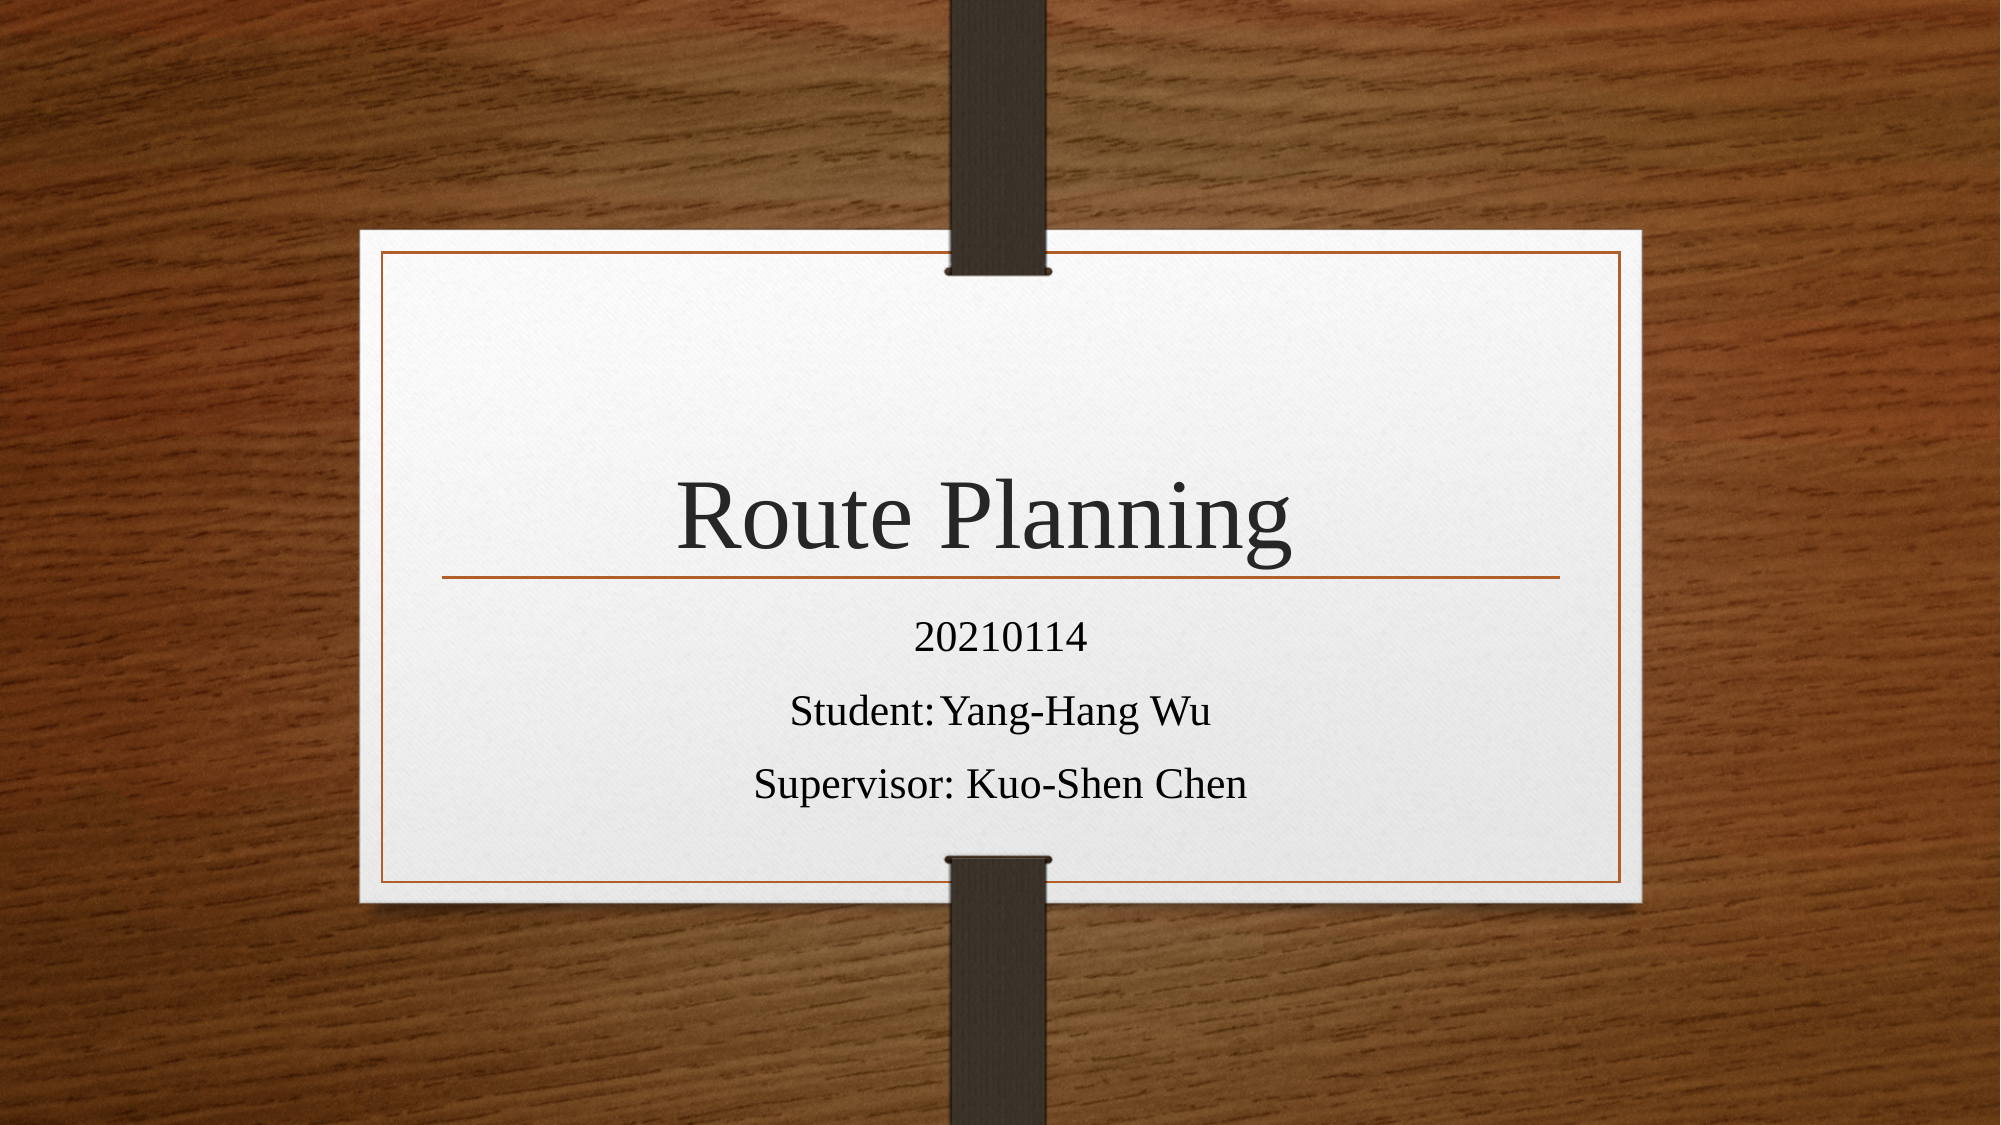

# Route Planning
20210114
Student:	Yang-Hang Wu
Supervisor: Kuo-Shen Chen